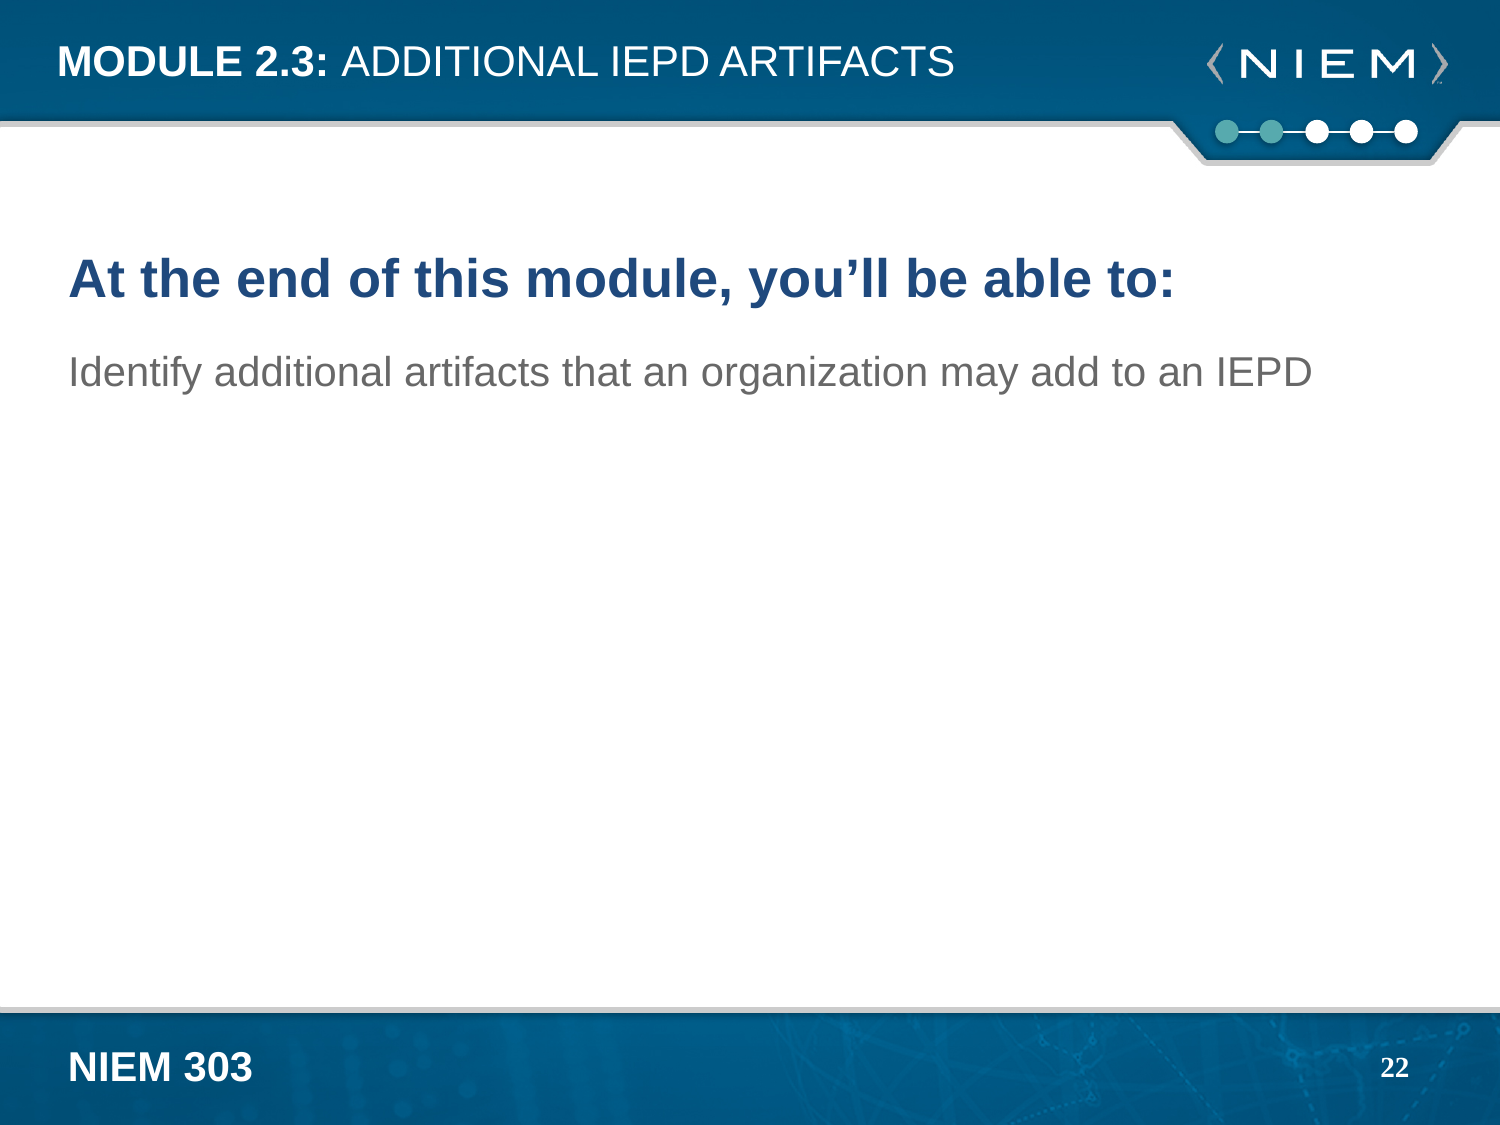

# Module 2.3: ADDITIONAL IEPD ARTIFACTS

At the end of this module, you’ll be able to:
Identify additional artifacts that an organization may add to an IEPD
22